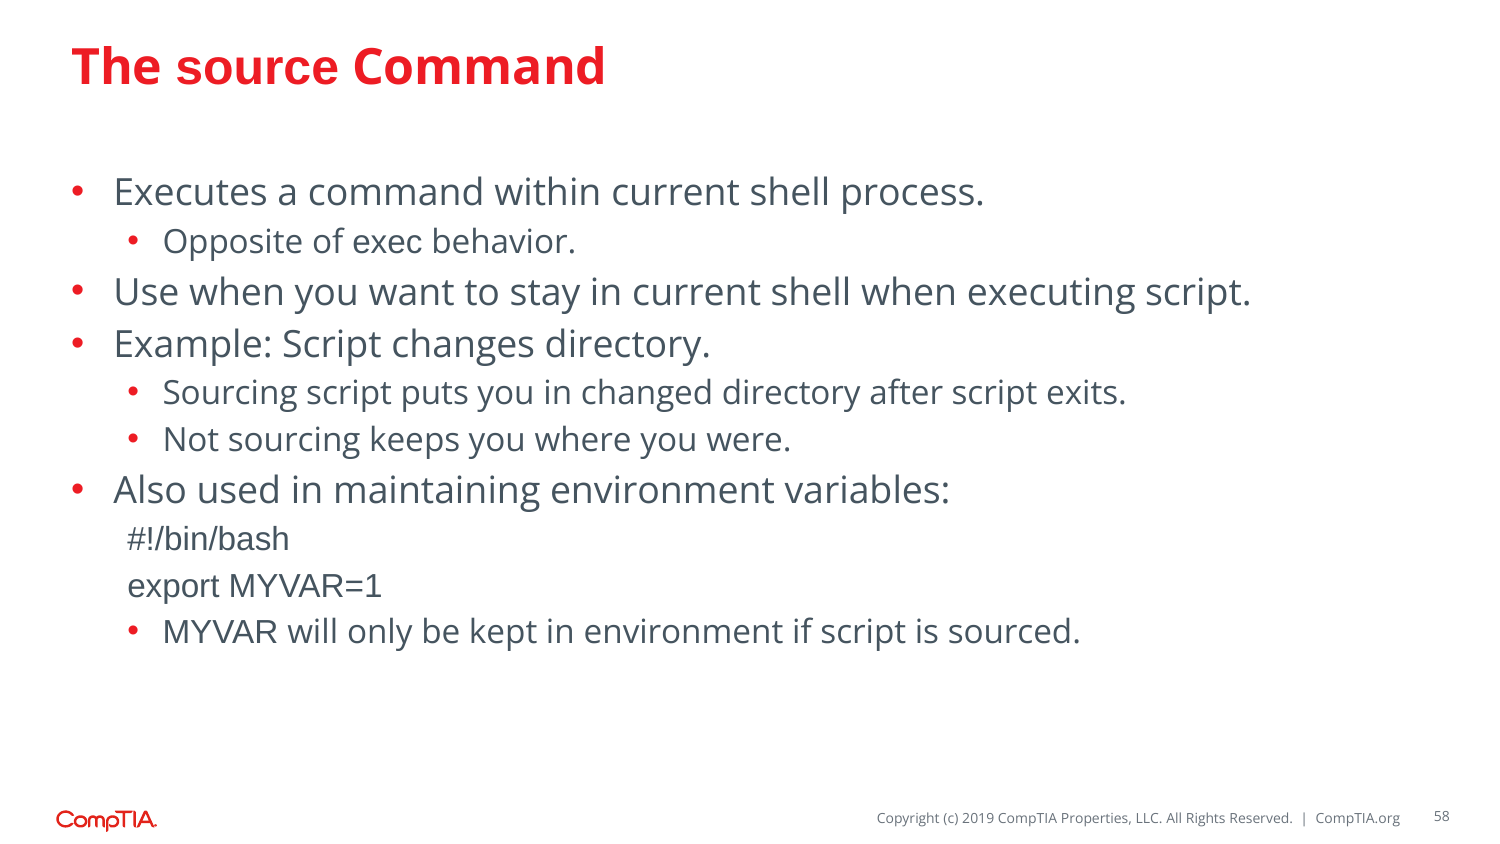

# The source Command
Executes a command within current shell process.
Opposite of exec behavior.
Use when you want to stay in current shell when executing script.
Example: Script changes directory.
Sourcing script puts you in changed directory after script exits.
Not sourcing keeps you where you were.
Also used in maintaining environment variables:
#!/bin/bash
export MYVAR=1
MYVAR will only be kept in environment if script is sourced.
58